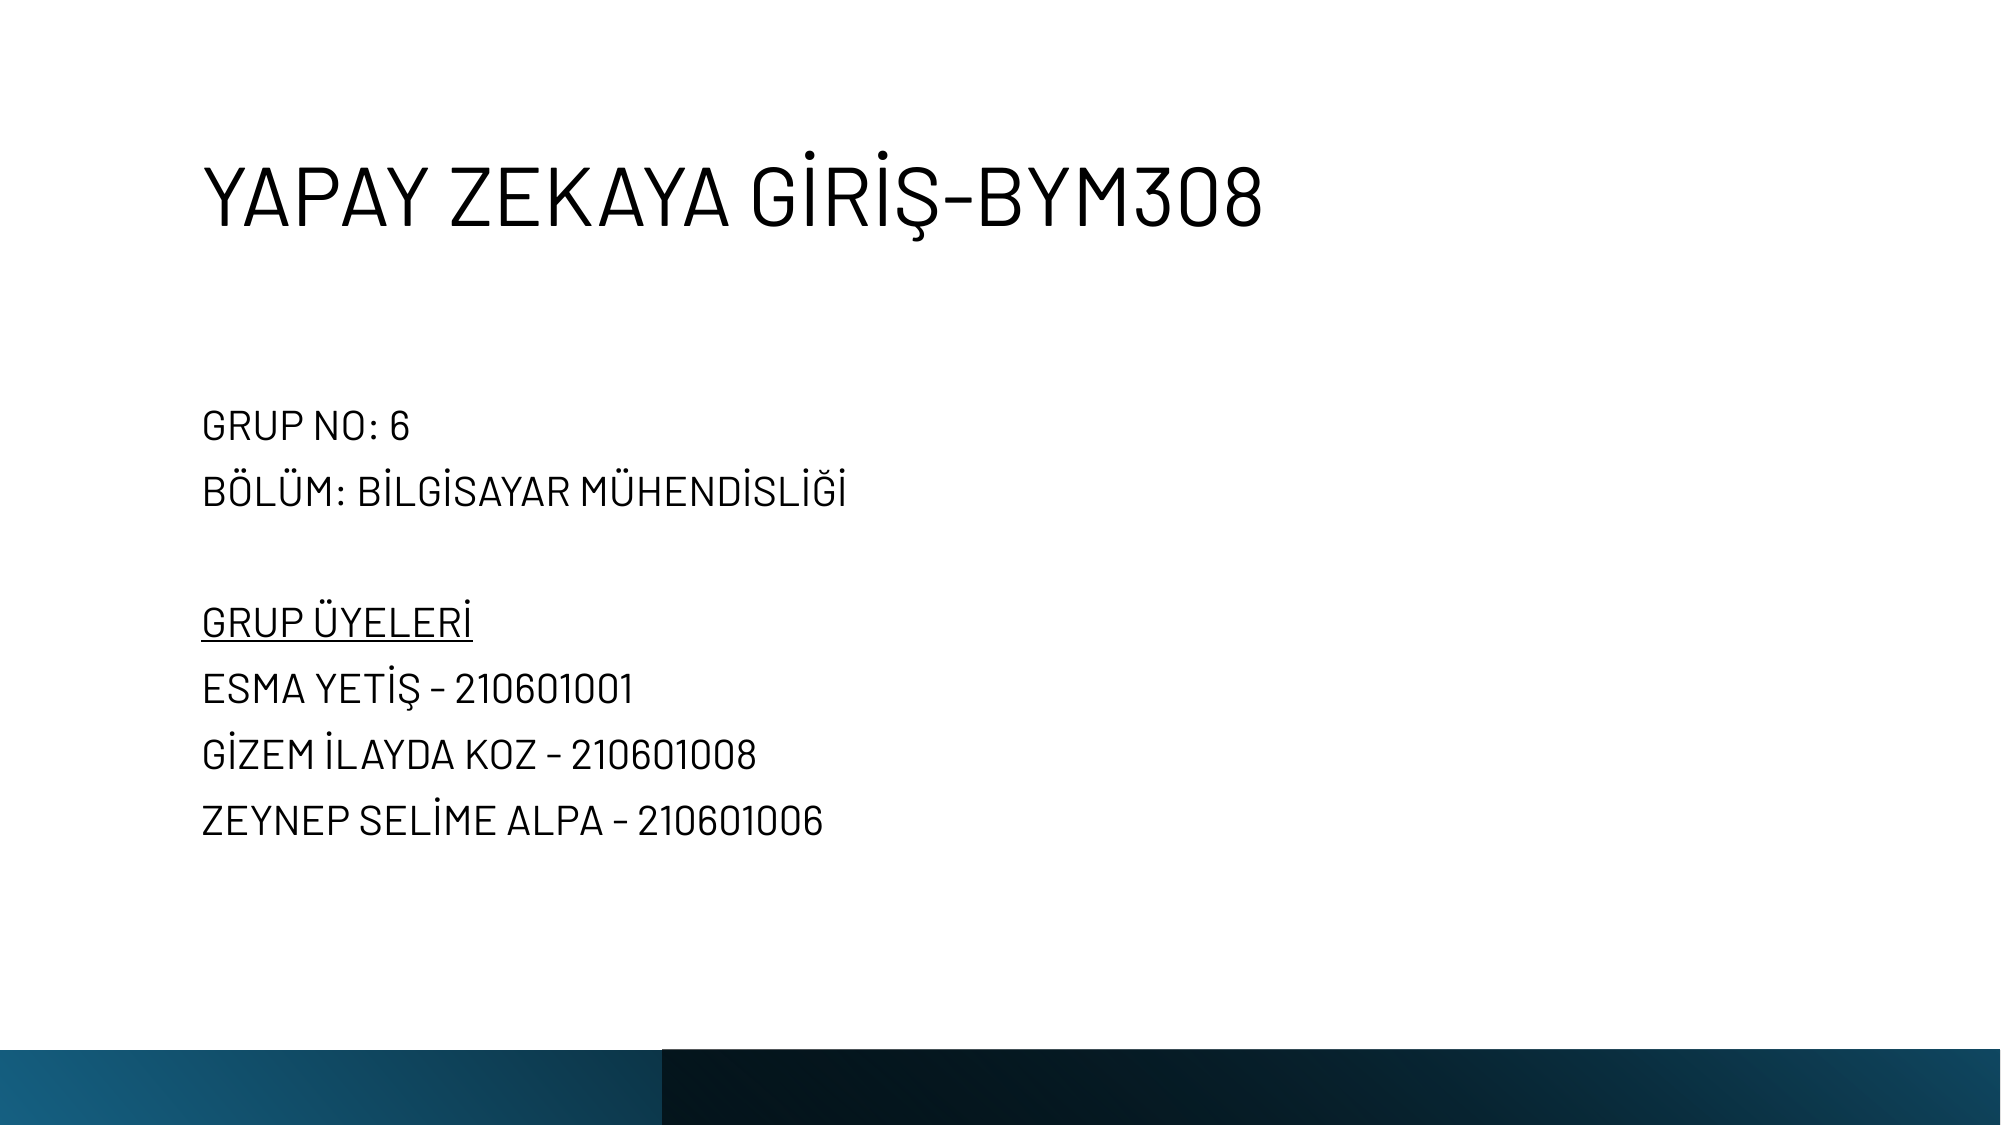

# YAPAY ZEKAYA GİRİŞ-BYM308
GRUP NO: 6
BÖLÜM: BİLGİSAYAR MÜHENDİSLİĞİ

GRUP ÜYELERİ
ESMA YETİŞ - 210601001
GİZEM İLAYDA KOZ - 210601008
ZEYNEP SELİME ALPA - 210601006